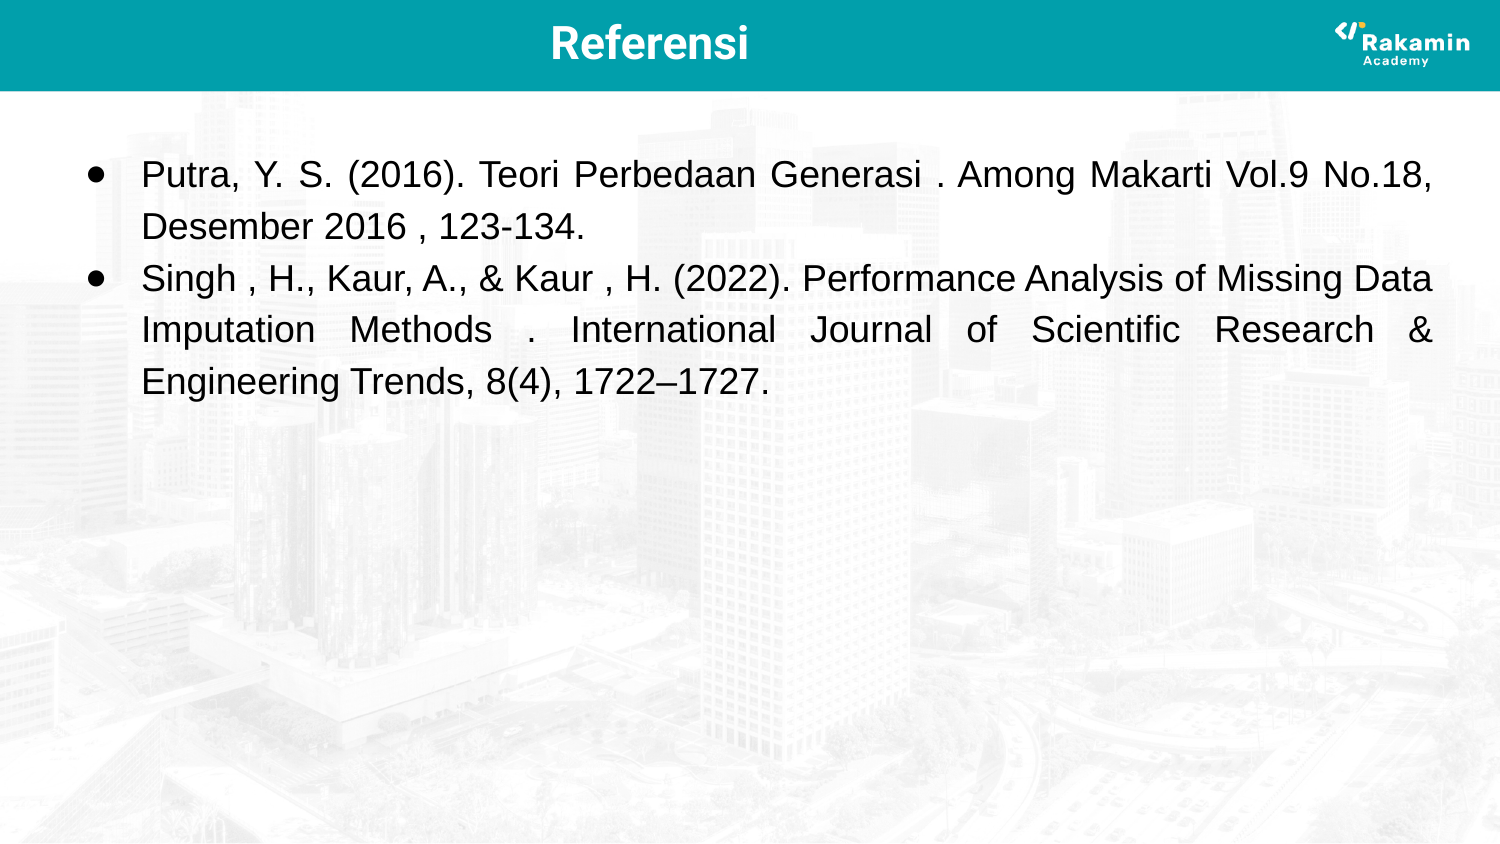

# Referensi
Putra, Y. S. (2016). Teori Perbedaan Generasi . Among Makarti Vol.9 No.18, Desember 2016 , 123-134.
Singh , H., Kaur, A., & Kaur , H. (2022). Performance Analysis of Missing Data Imputation Methods . International Journal of Scientific Research & Engineering Trends, 8(4), 1722–1727.